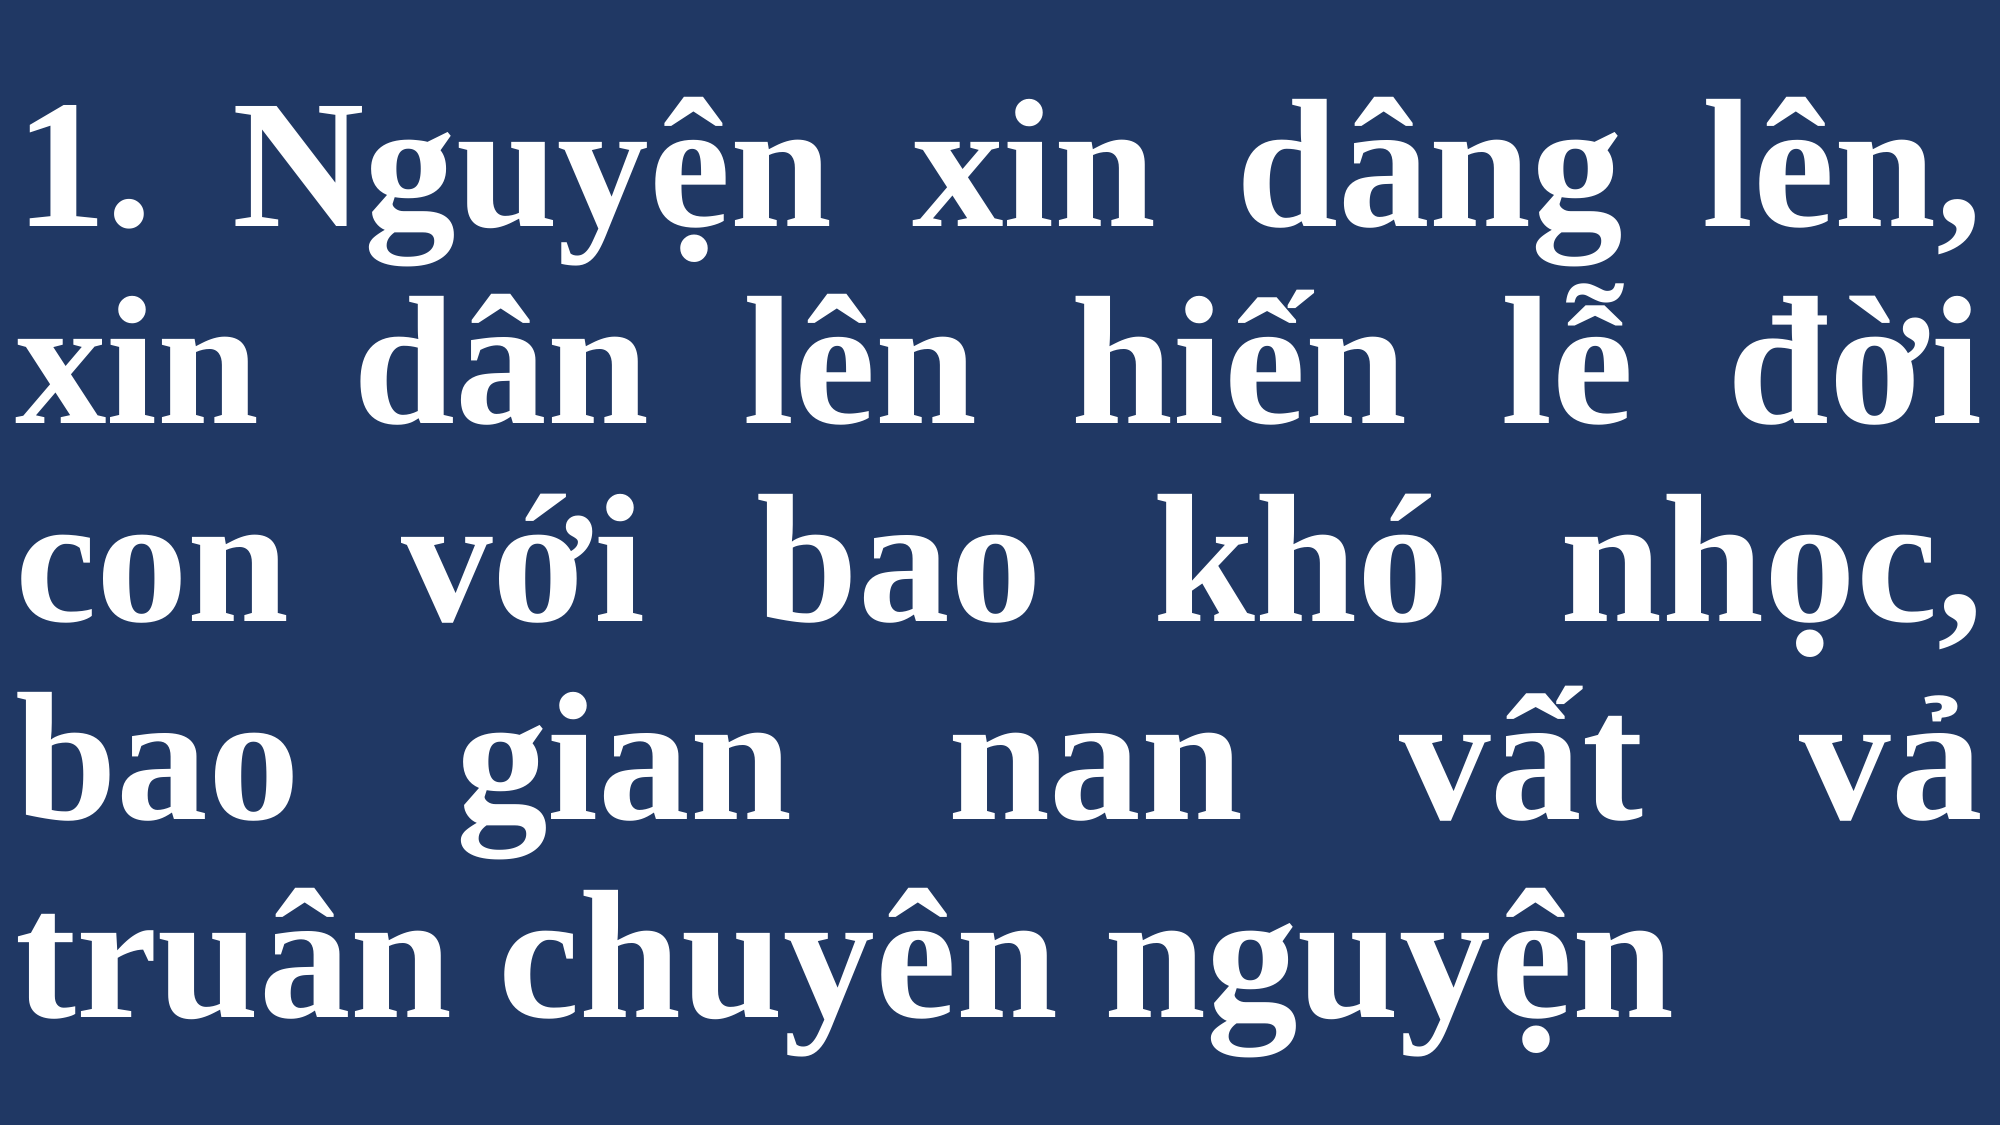

# 1. Nguyện xin dâng lên, xin dân lên hiến lễ đời con với bao khó nhọc, bao gian nan vất vả truân chuyên nguyện